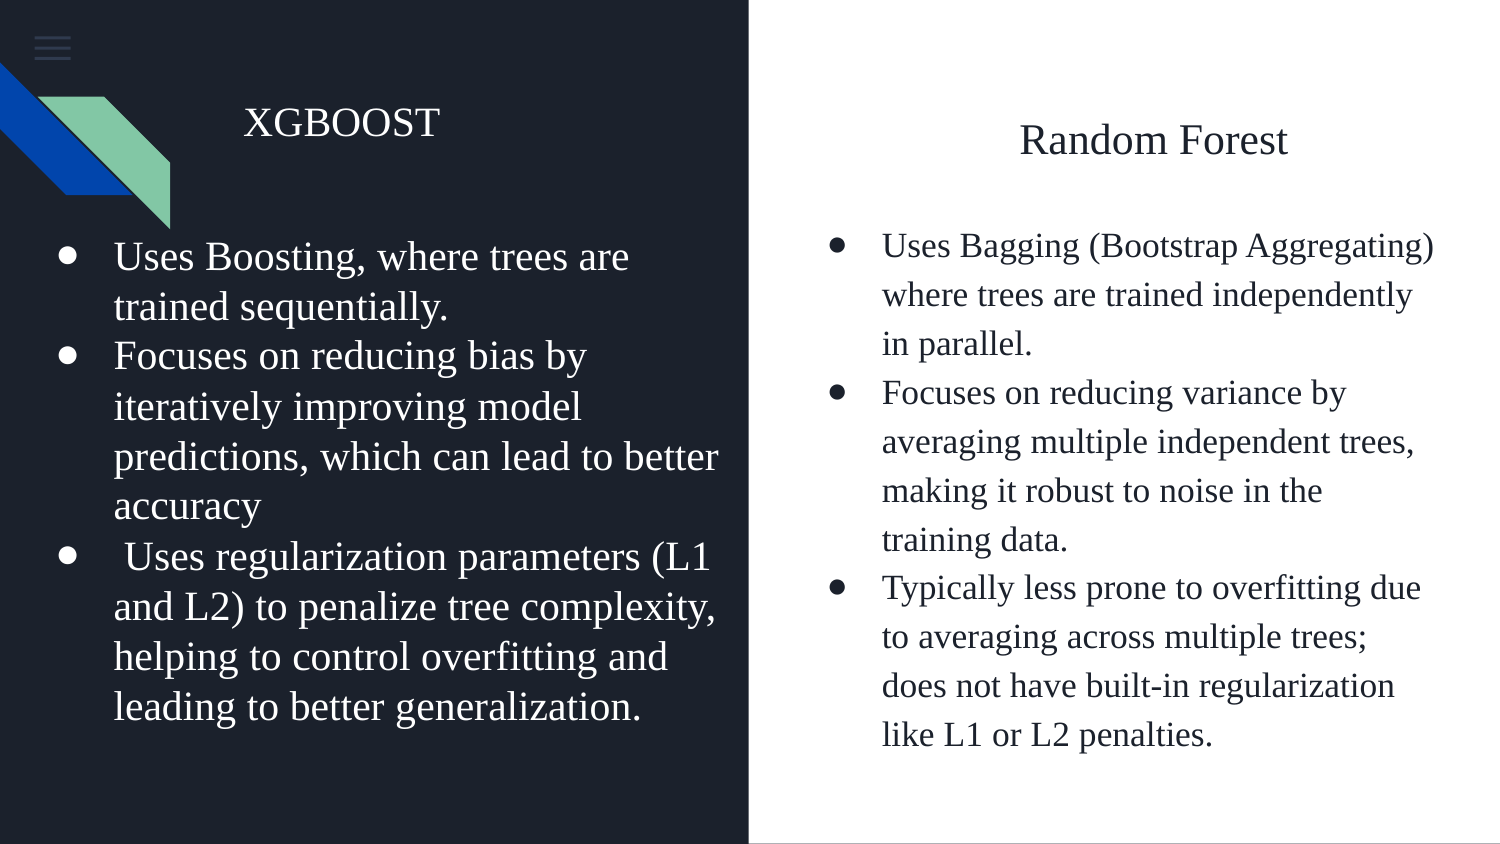

XGBOOST
Random Forest
Uses Bagging (Bootstrap Aggregating) where trees are trained independently in parallel.
Focuses on reducing variance by averaging multiple independent trees, making it robust to noise in the training data.
Typically less prone to overfitting due to averaging across multiple trees; does not have built-in regularization like L1 or L2 penalties.
# Uses Boosting, where trees are trained sequentially.
Focuses on reducing bias by iteratively improving model predictions, which can lead to better accuracy
 Uses regularization parameters (L1 and L2) to penalize tree complexity, helping to control overfitting and leading to better generalization.
15